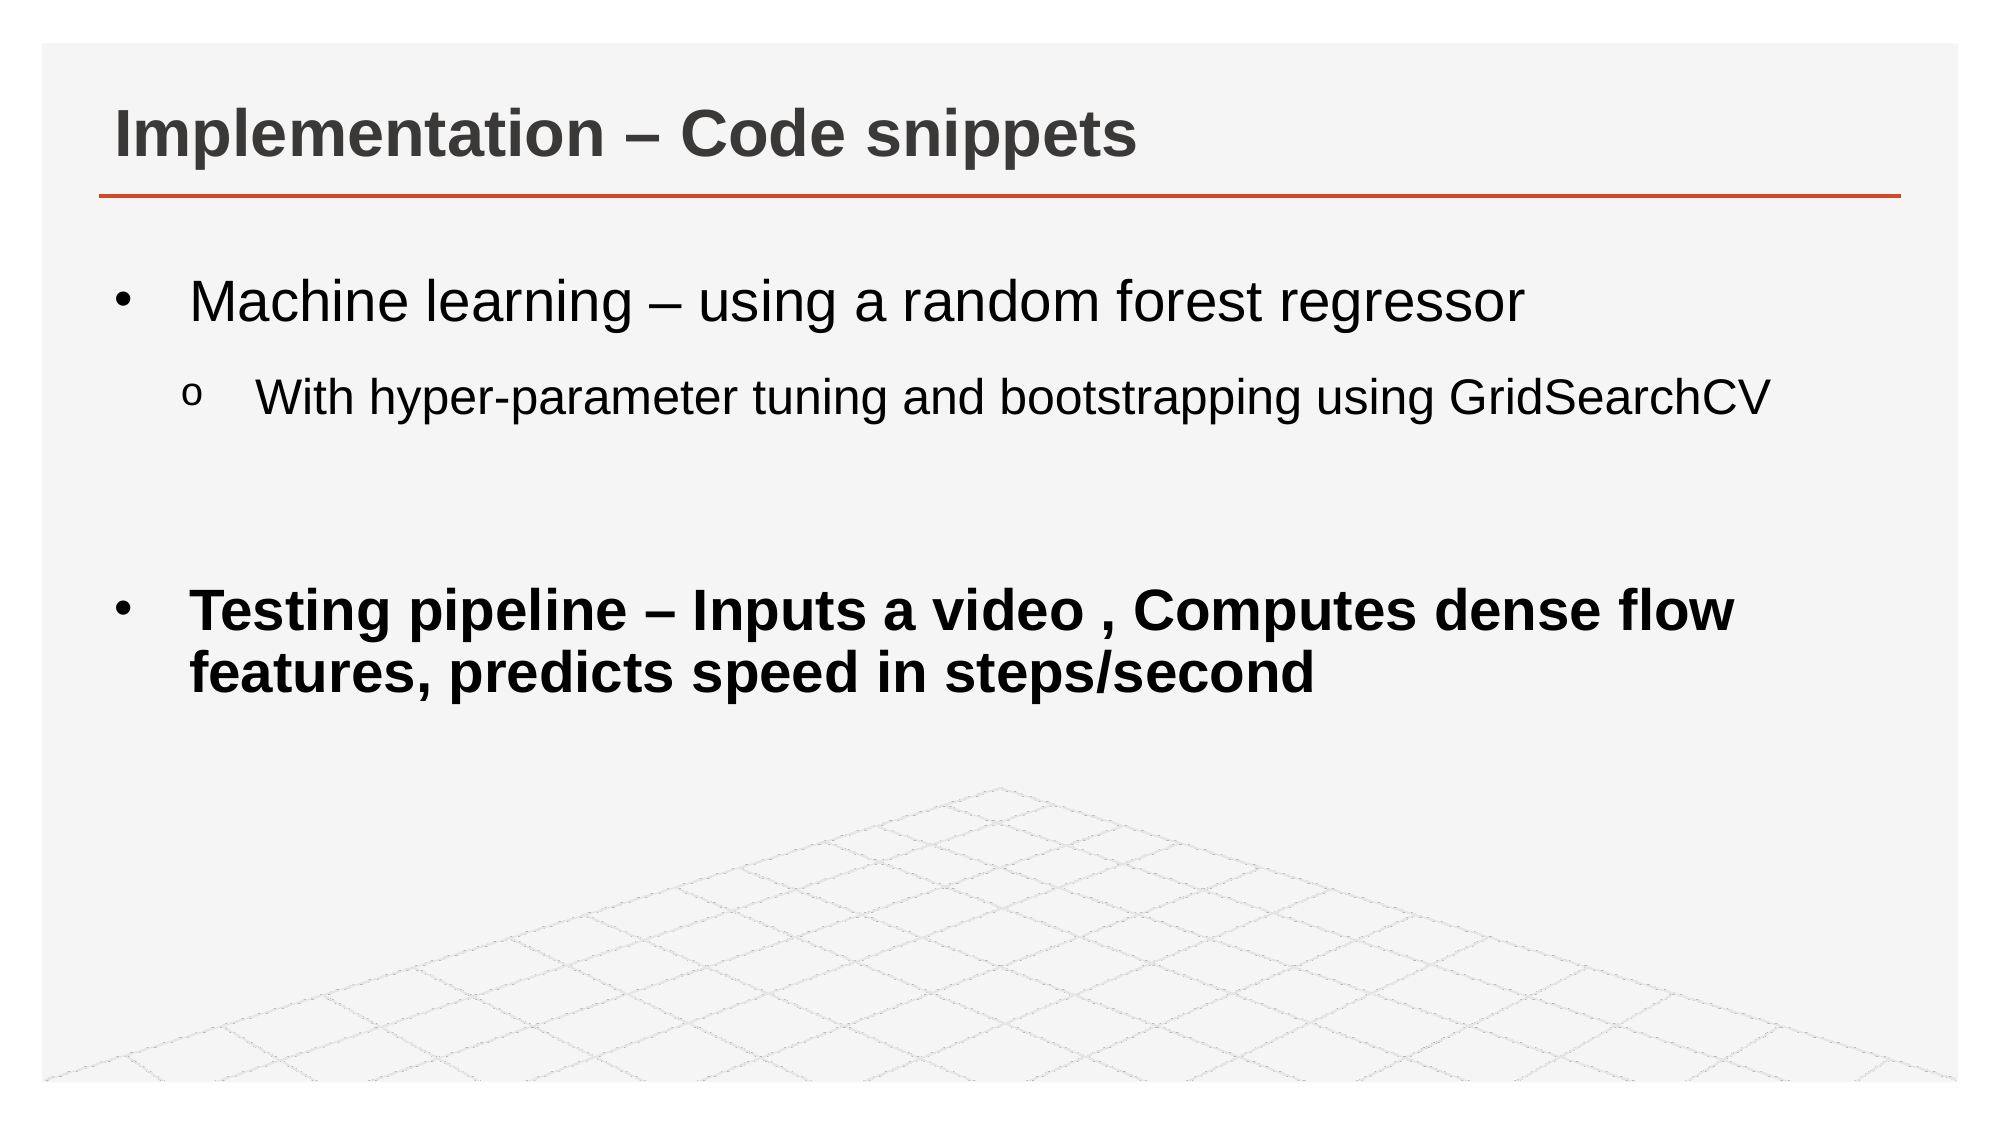

# Implementation – Code snippets
Machine learning – using a random forest regressor
With hyper-parameter tuning and bootstrapping using GridSearchCV

Testing pipeline – Inputs a video , Computes dense flow features, predicts speed in steps/second